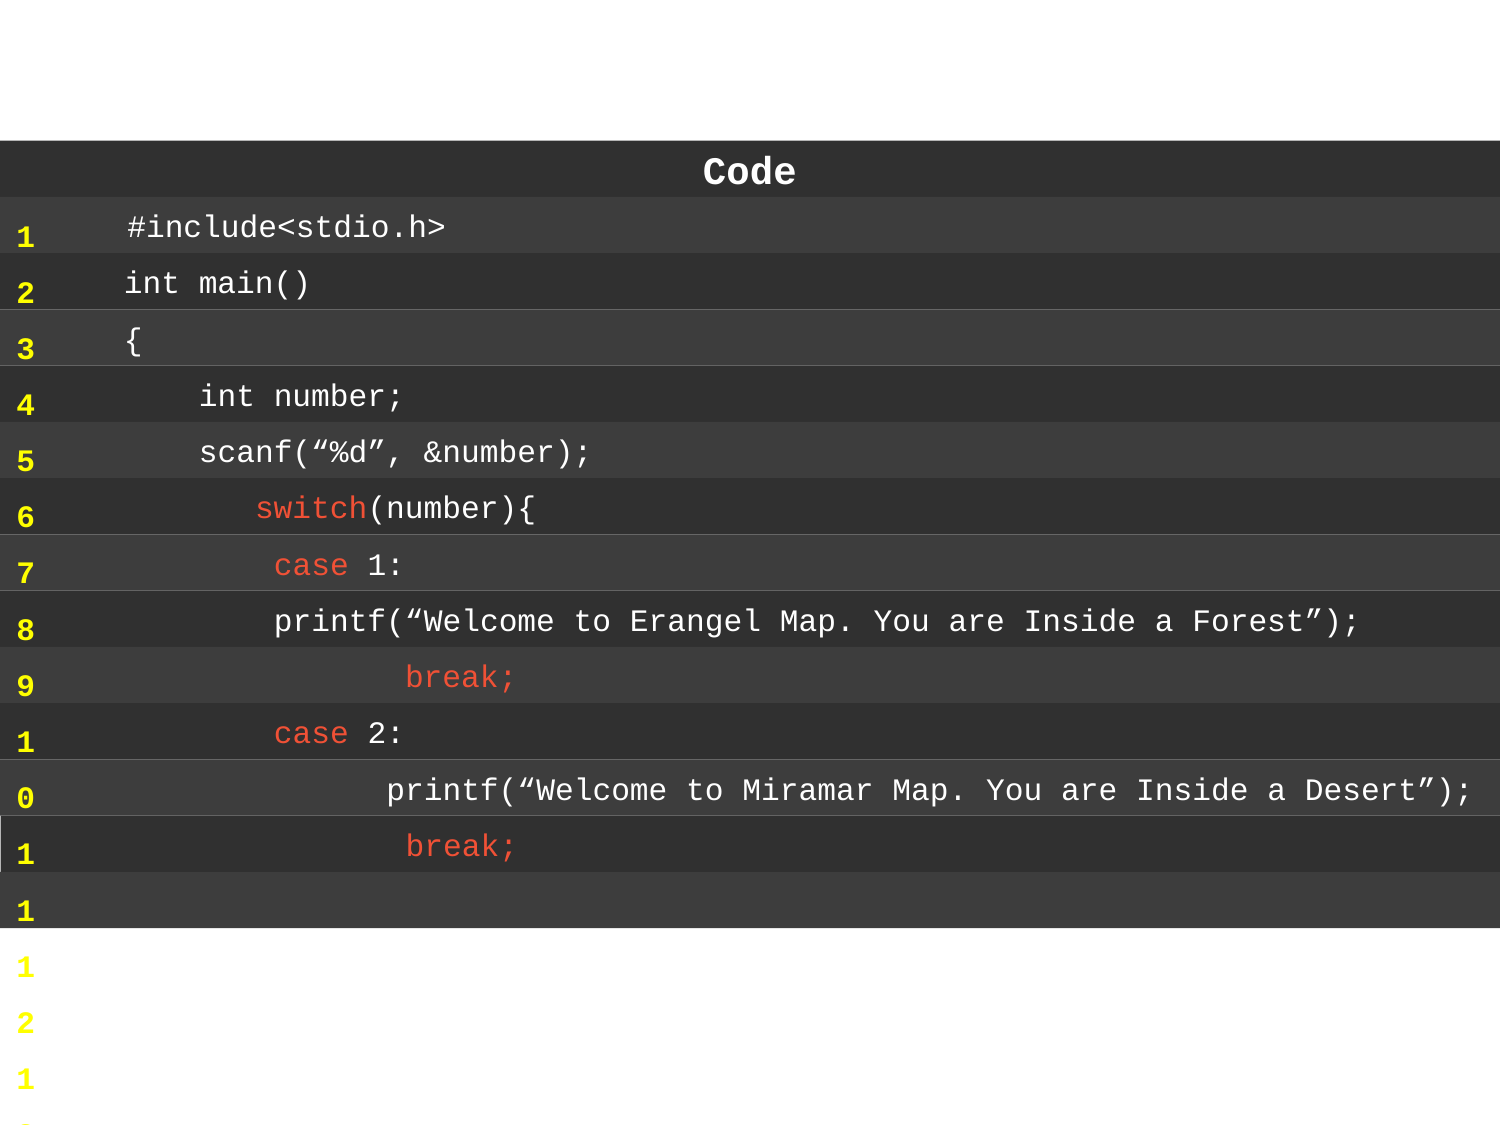

Code
1
2
3
4
5
6
7
8
9
10
11
12
13
14
  #include<stdio.h>
  int main()
  {
      int number;
      scanf(“%d”, &number);
  	 switch(number){
          case 1:
      	  printf(“Welcome to Erangel Map. You are Inside a Forest”);
                 break;
          case 2:
      	        printf(“Welcome to Miramar Map. You are Inside a Desert”);
                 break;